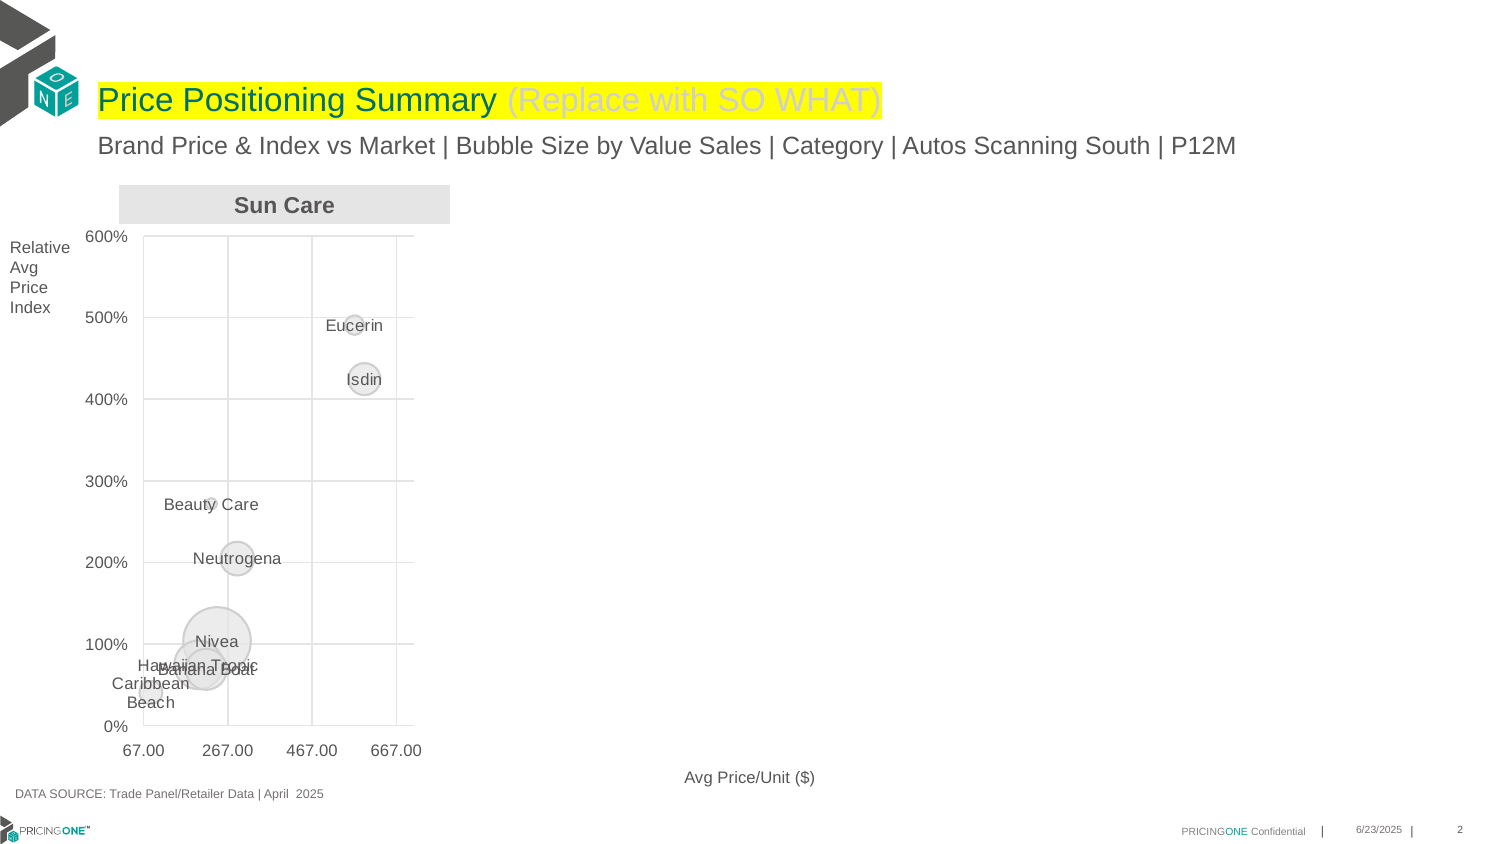

# Price Positioning Summary (Replace with SO WHAT)
Brand Price & Index vs Market | Bubble Size by Value Sales | Category | Autos Scanning South | P12M
| Sun Care |
| --- |

### Chart

| Category | Relative Price Index |
|---|---|
Relative Avg Price Index
Avg Price/Unit ($)
DATA SOURCE: Trade Panel/Retailer Data | April  2025

6/23/2025
2